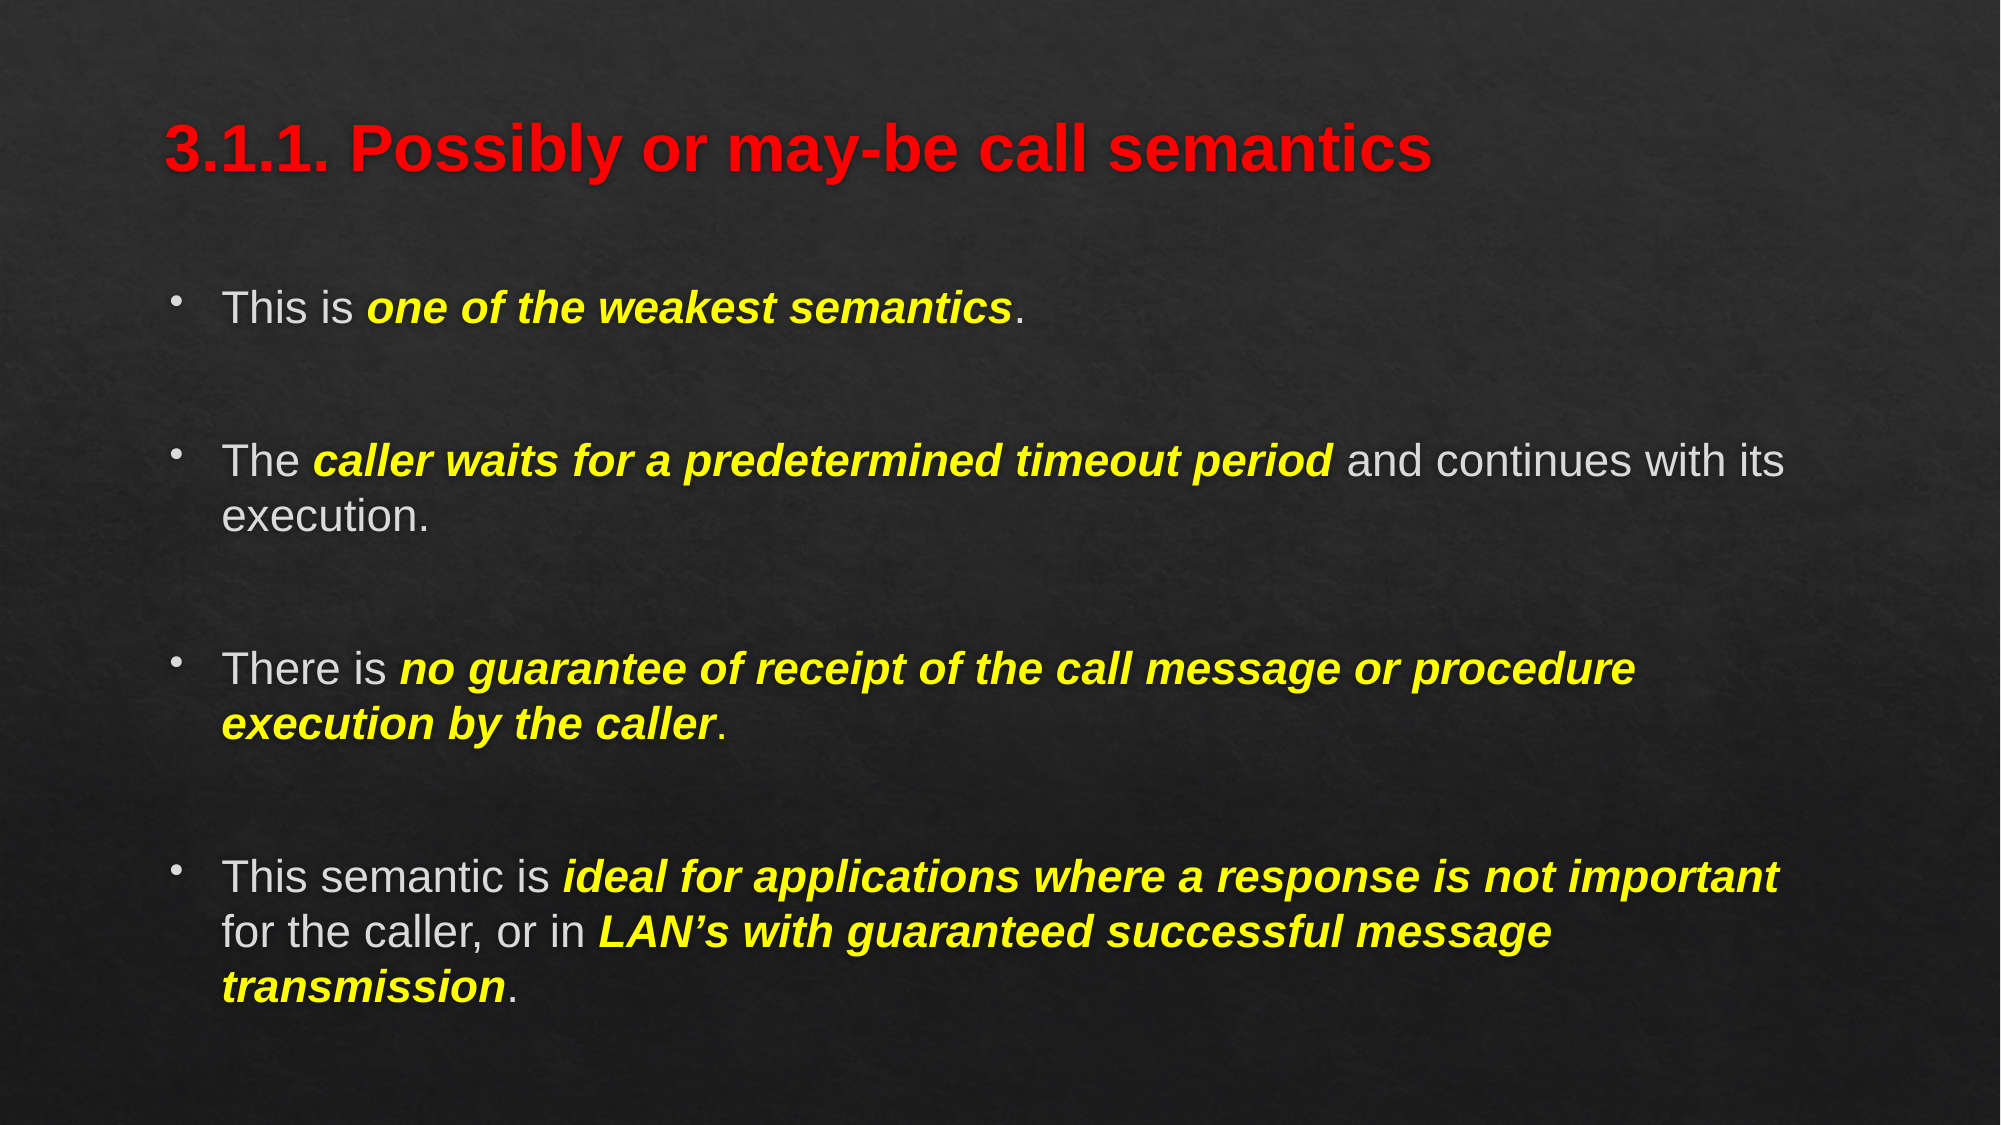

# 3.1.1. Possibly or may-be call semantics
This is one of the weakest semantics.

The caller waits for a predetermined timeout period and continues with its execution.

There is no guarantee of receipt of the call message or procedure execution by the caller.

This semantic is ideal for applications where a response is not important for the caller, or in LAN’s with guaranteed successful message transmission.